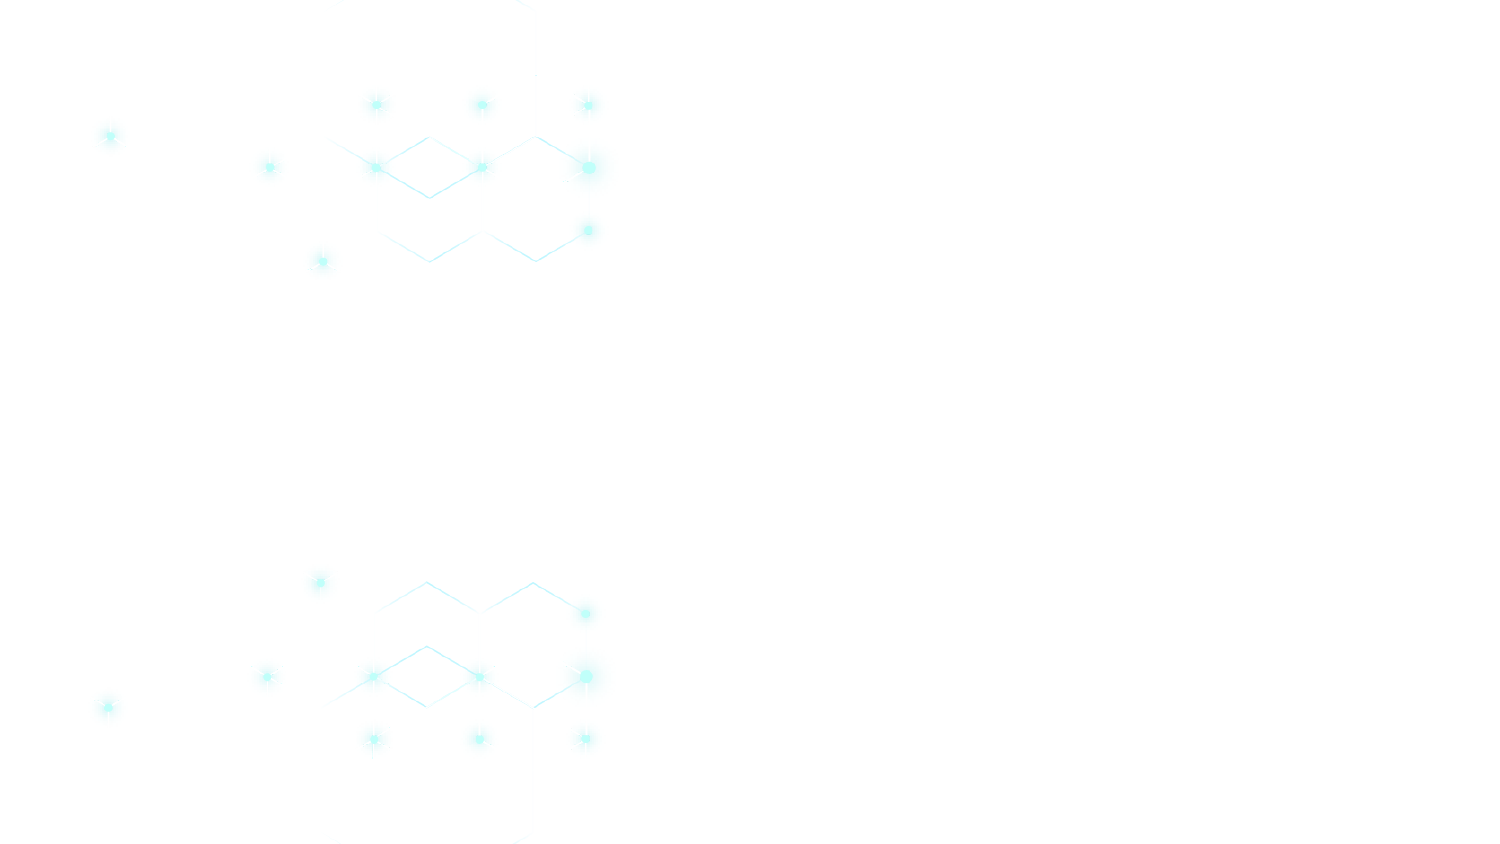

# ‘‘La vérité est la lumière qui chasse les ténèbres de l’ignorance.’’
—Platon